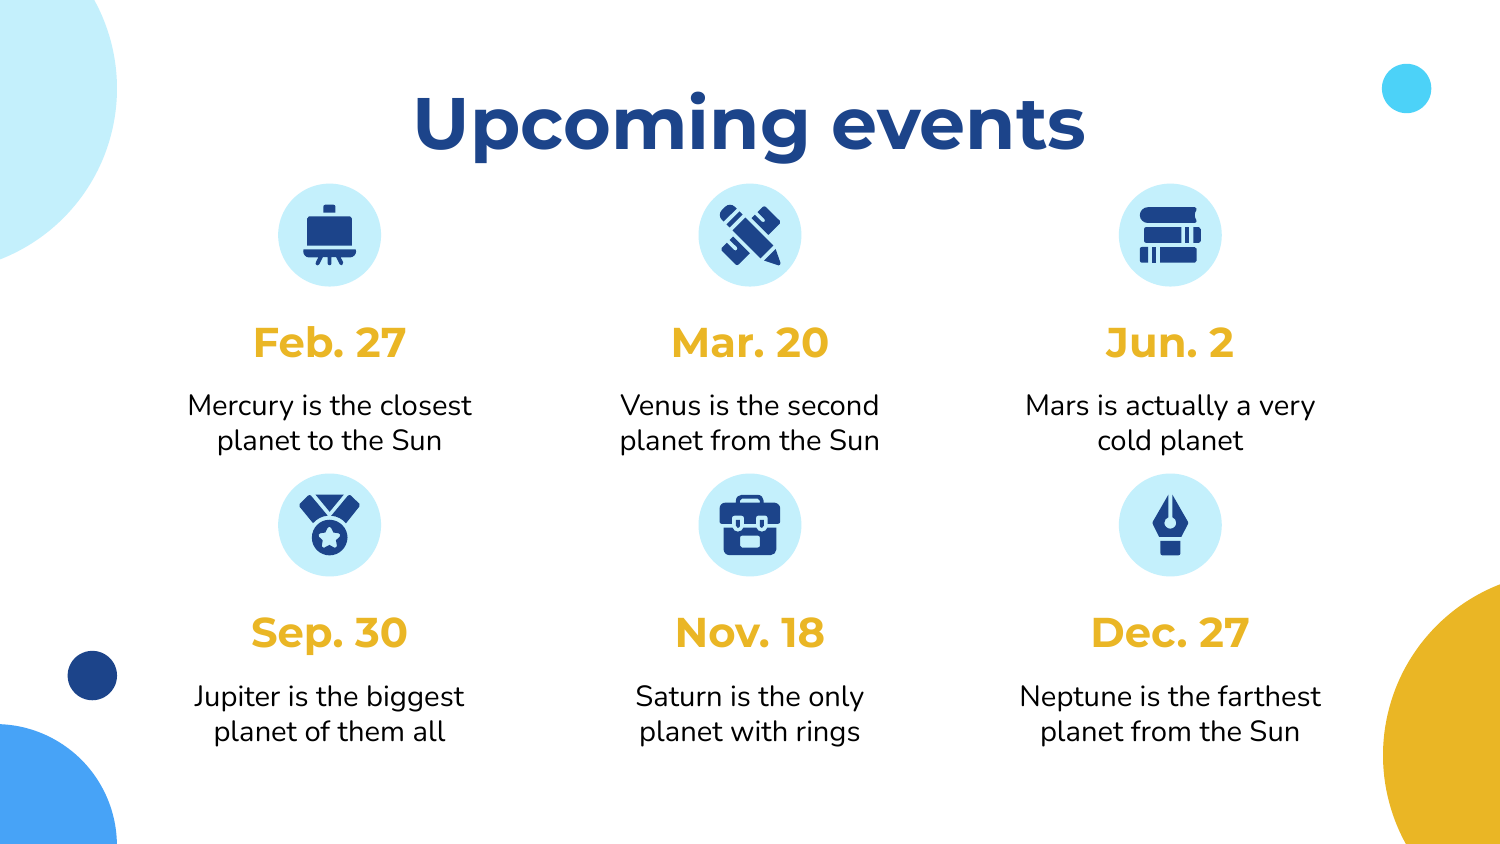

# Upcoming events

Feb. 27
Mar. 20
Jun. 2
Mercury is the closest planet to the Sun
Venus is the second planet from the Sun
Mars is actually a very cold planet

Sep. 30
Nov. 18
Dec. 27
Jupiter is the biggest planet of them all
Saturn is the only planet with rings
Neptune is the farthest planet from the Sun